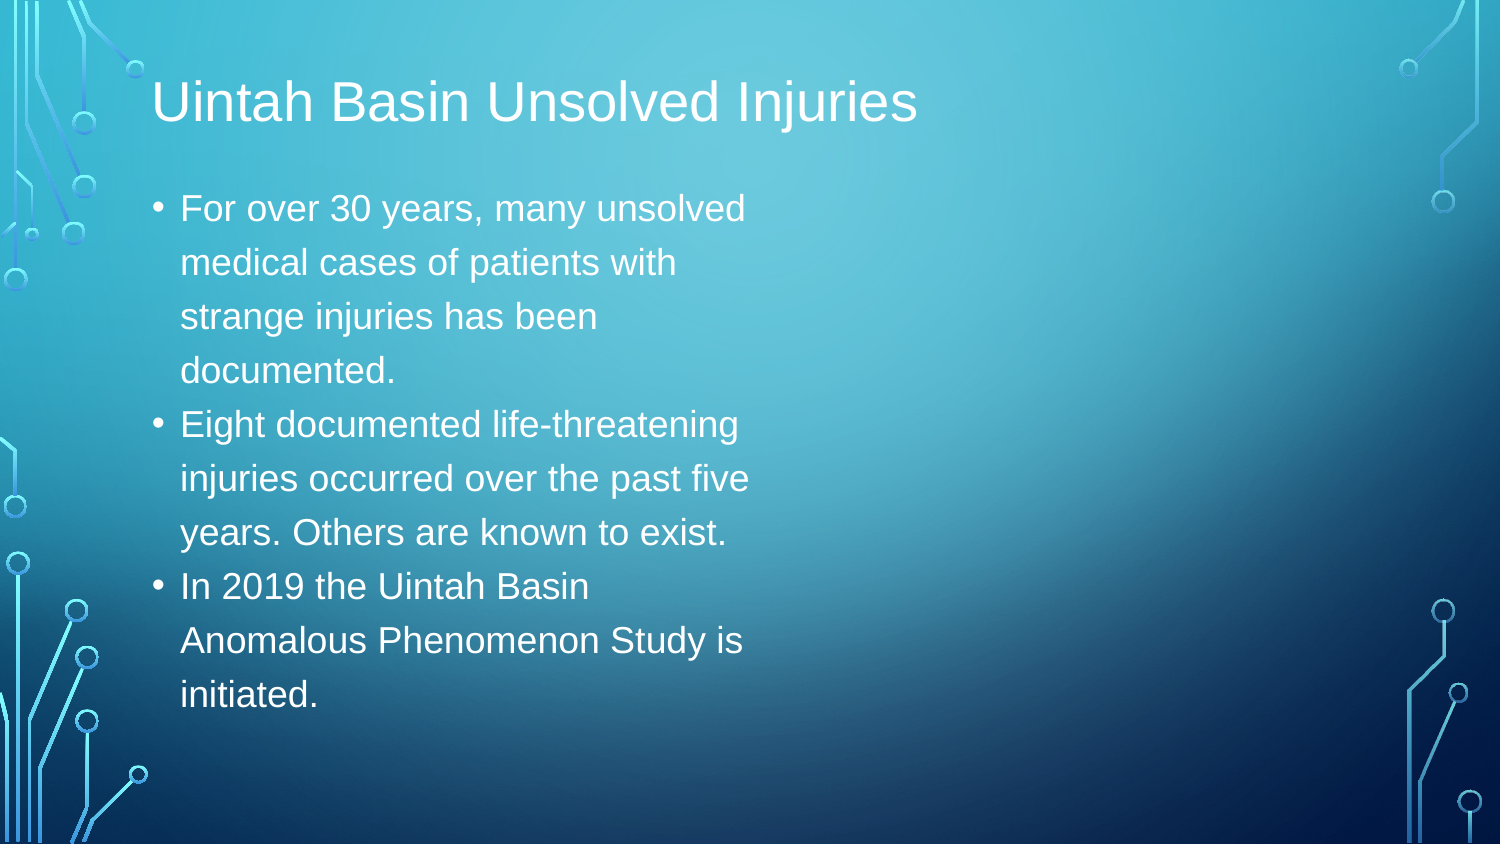

# Uintah Basin Unsolved Injuries
For over 30 years, many unsolved medical cases of patients with strange injuries has been documented.
Eight documented life-threatening injuries occurred over the past five years. Others are known to exist.
In 2019 the Uintah Basin Anomalous Phenomenon Study is initiated.